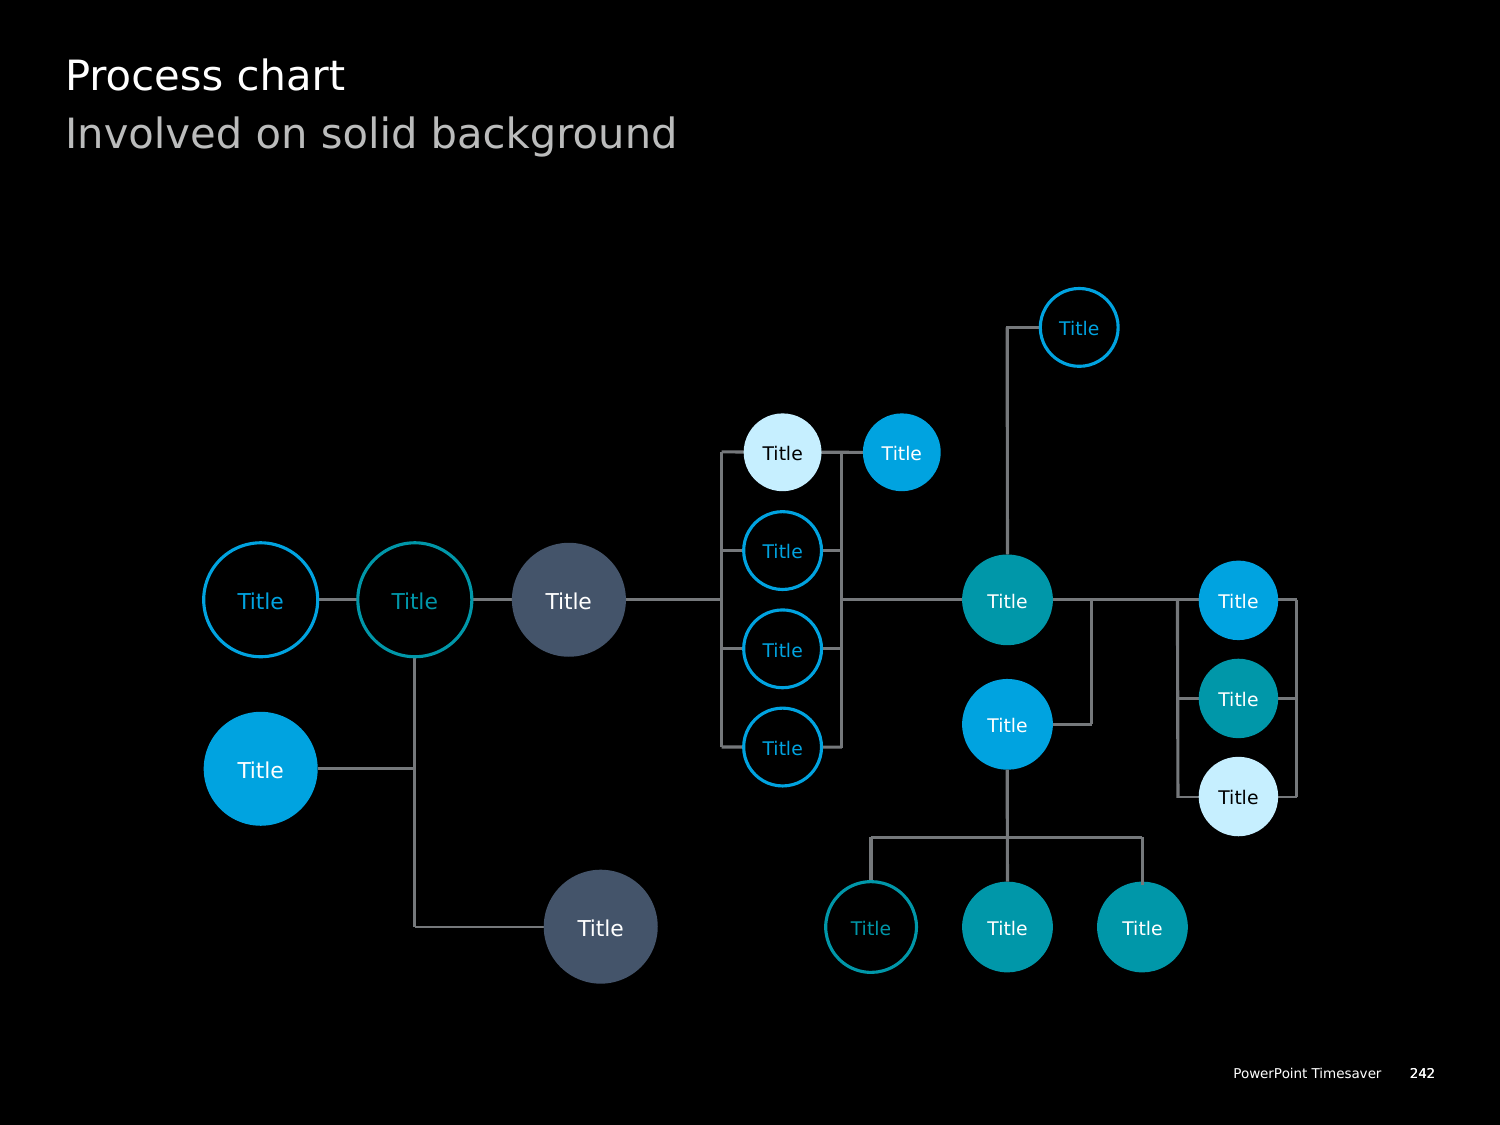

# Process chart
Involved on solid background

Title
Title
Title
Title
Title
Title
Title
Title
Title
Title
Title
Title
Title
Title
Title
Title
Title
Title
Title